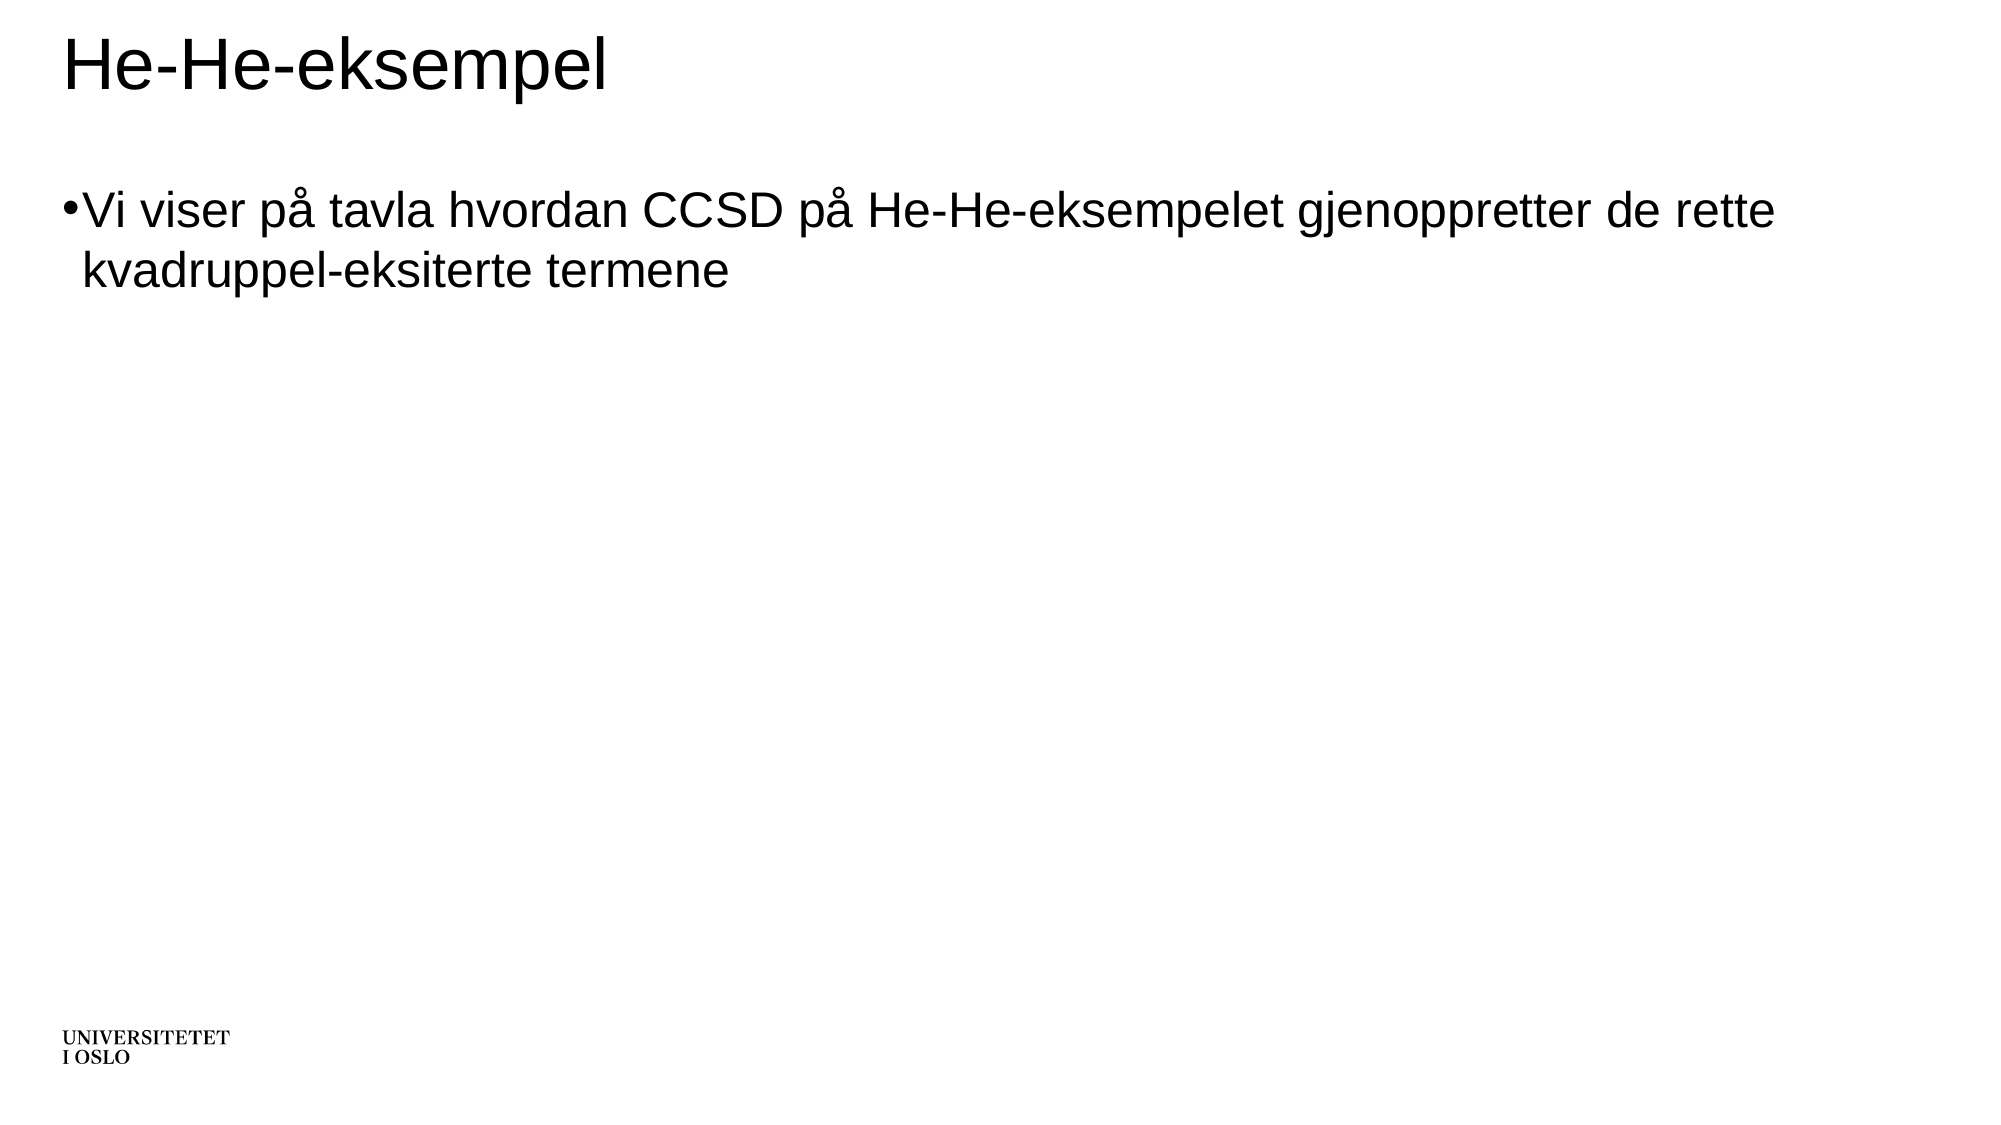

# He-He-eksempel
Vi viser på tavla hvordan CCSD på He-He-eksempelet gjenoppretter de rette kvadruppel-eksiterte termene